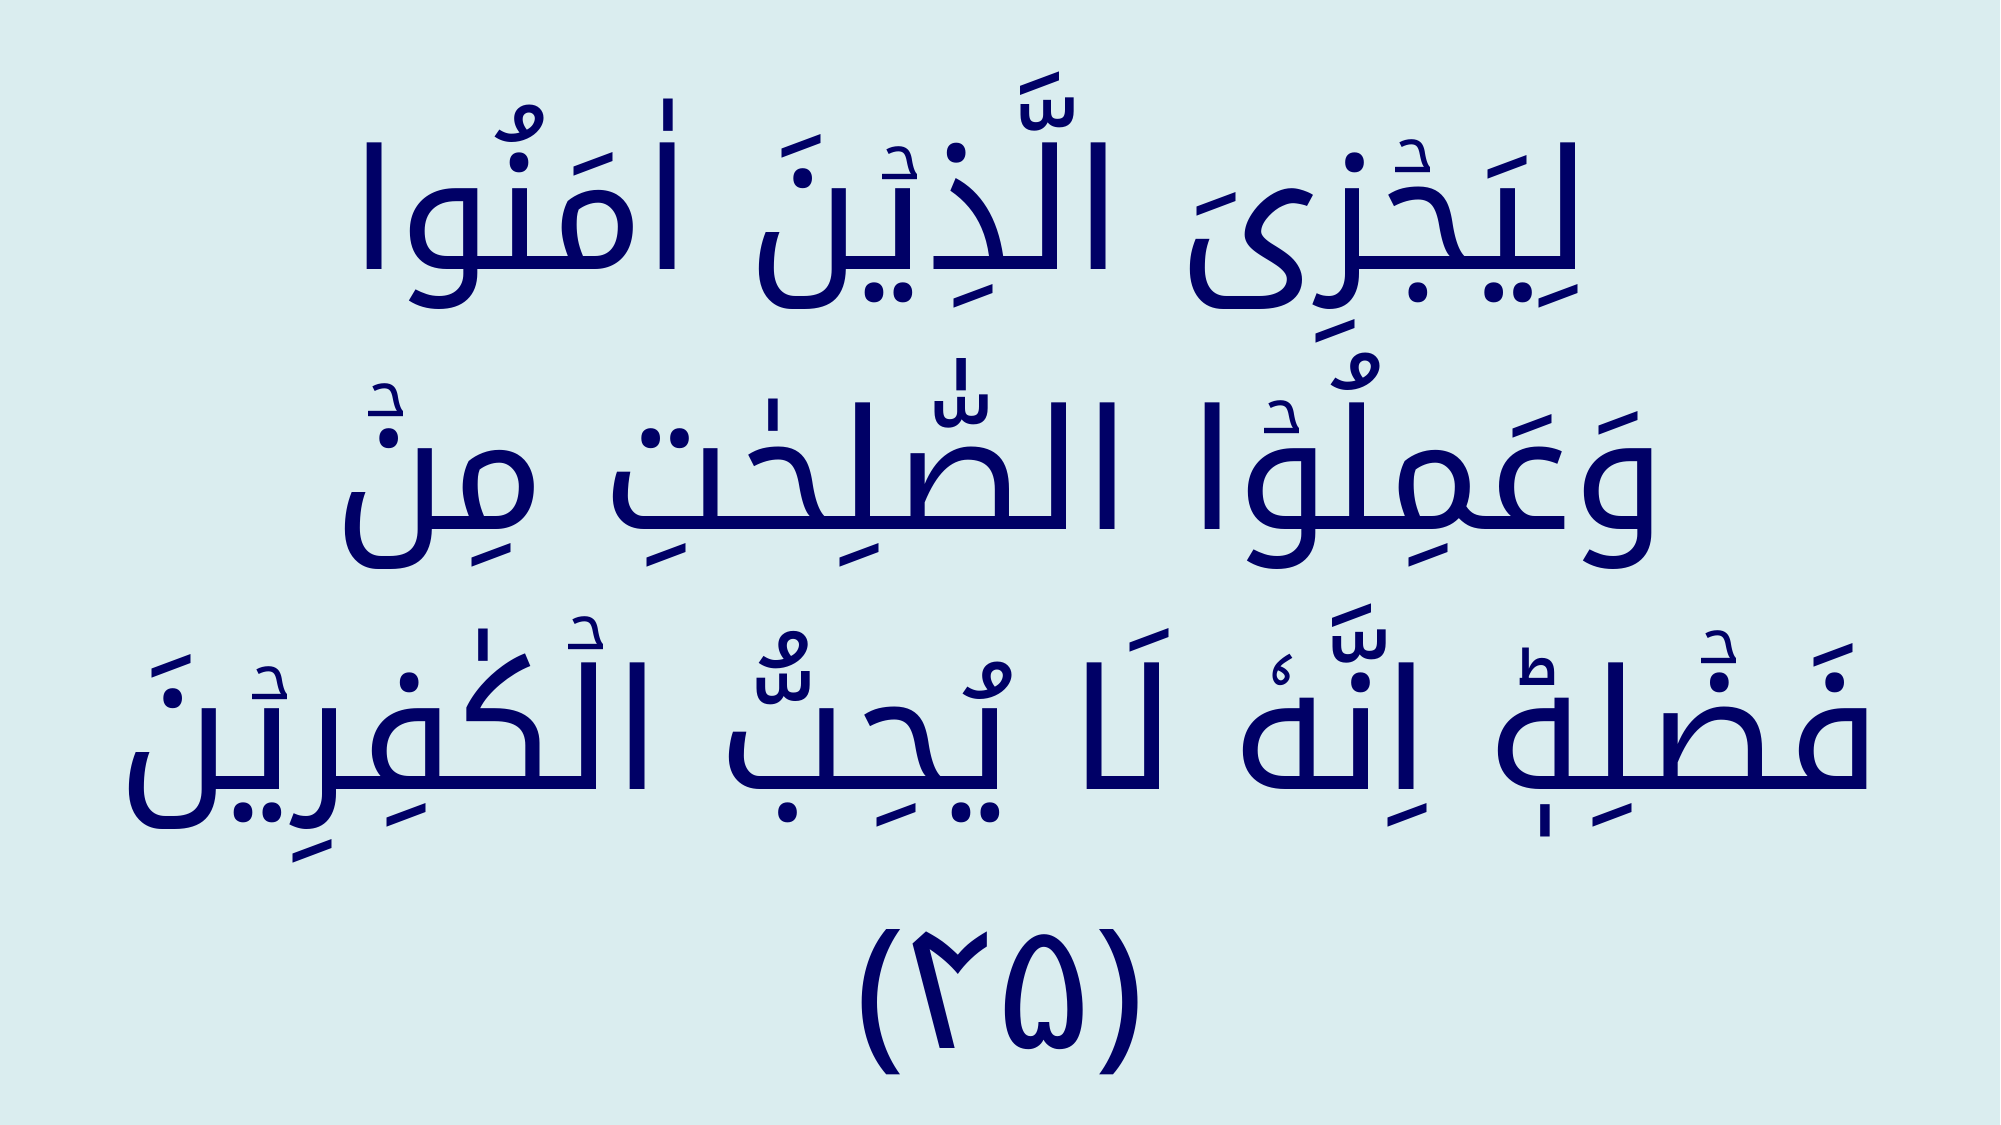

لِيَجۡزِىَ الَّذِيۡنَ اٰمَنُوا وَعَمِلُوۡا الصّٰلِحٰتِ مِنۡ فَضۡلِهٖ‌ؕ اِنَّهٗ لَا يُحِبُّ الۡكٰفِرِيۡنَ ‏﴿﻿۴۵﻿﴾